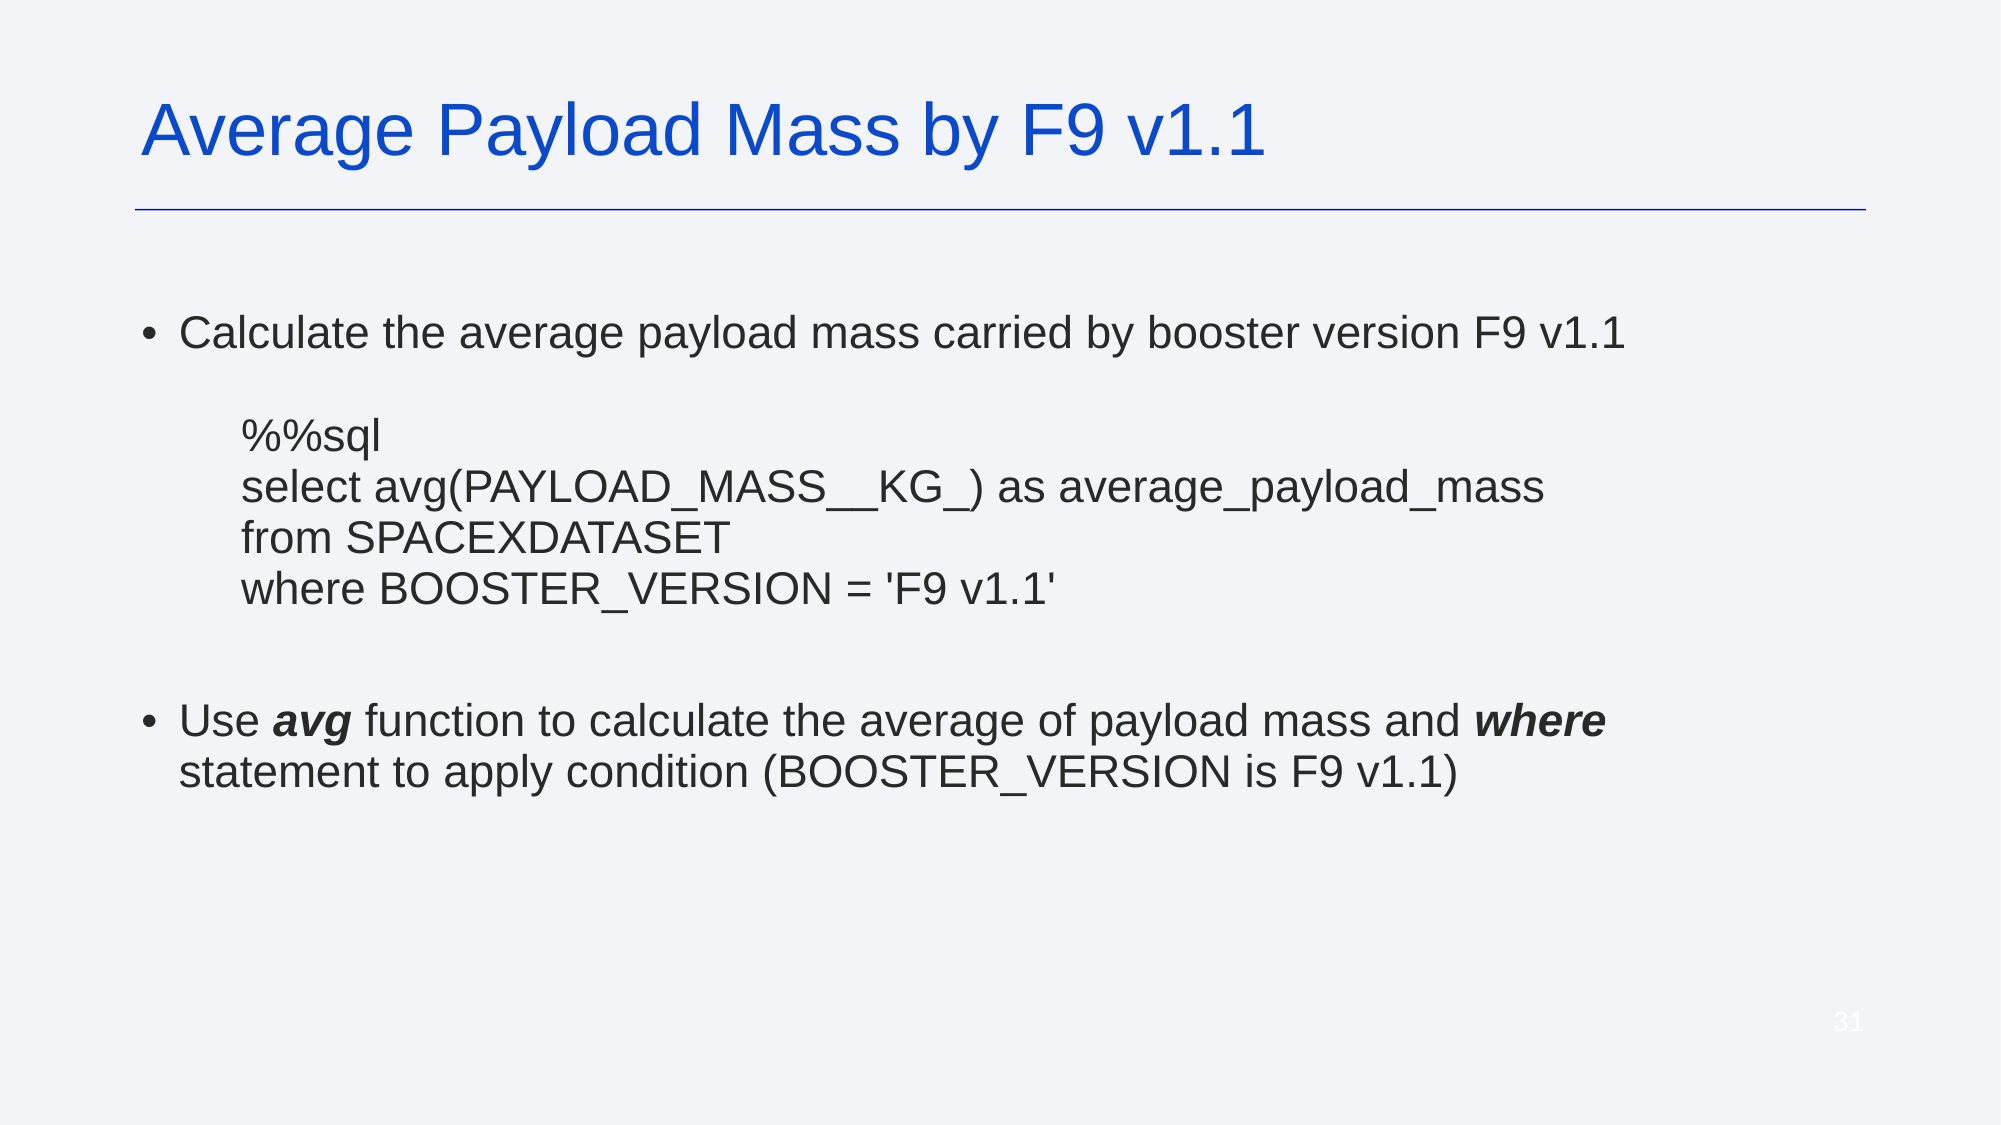

Average Payload Mass by F9 v1.1
Calculate the average payload mass carried by booster version F9 v1.1

%%sql
select avg(PAYLOAD_MASS__KG_) as average_payload_mass
from SPACEXDATASET
where BOOSTER_VERSION = 'F9 v1.1'

Use avg function to calculate the average of payload mass and where statement to apply condition (BOOSTER_VERSION is F9 v1.1)
31